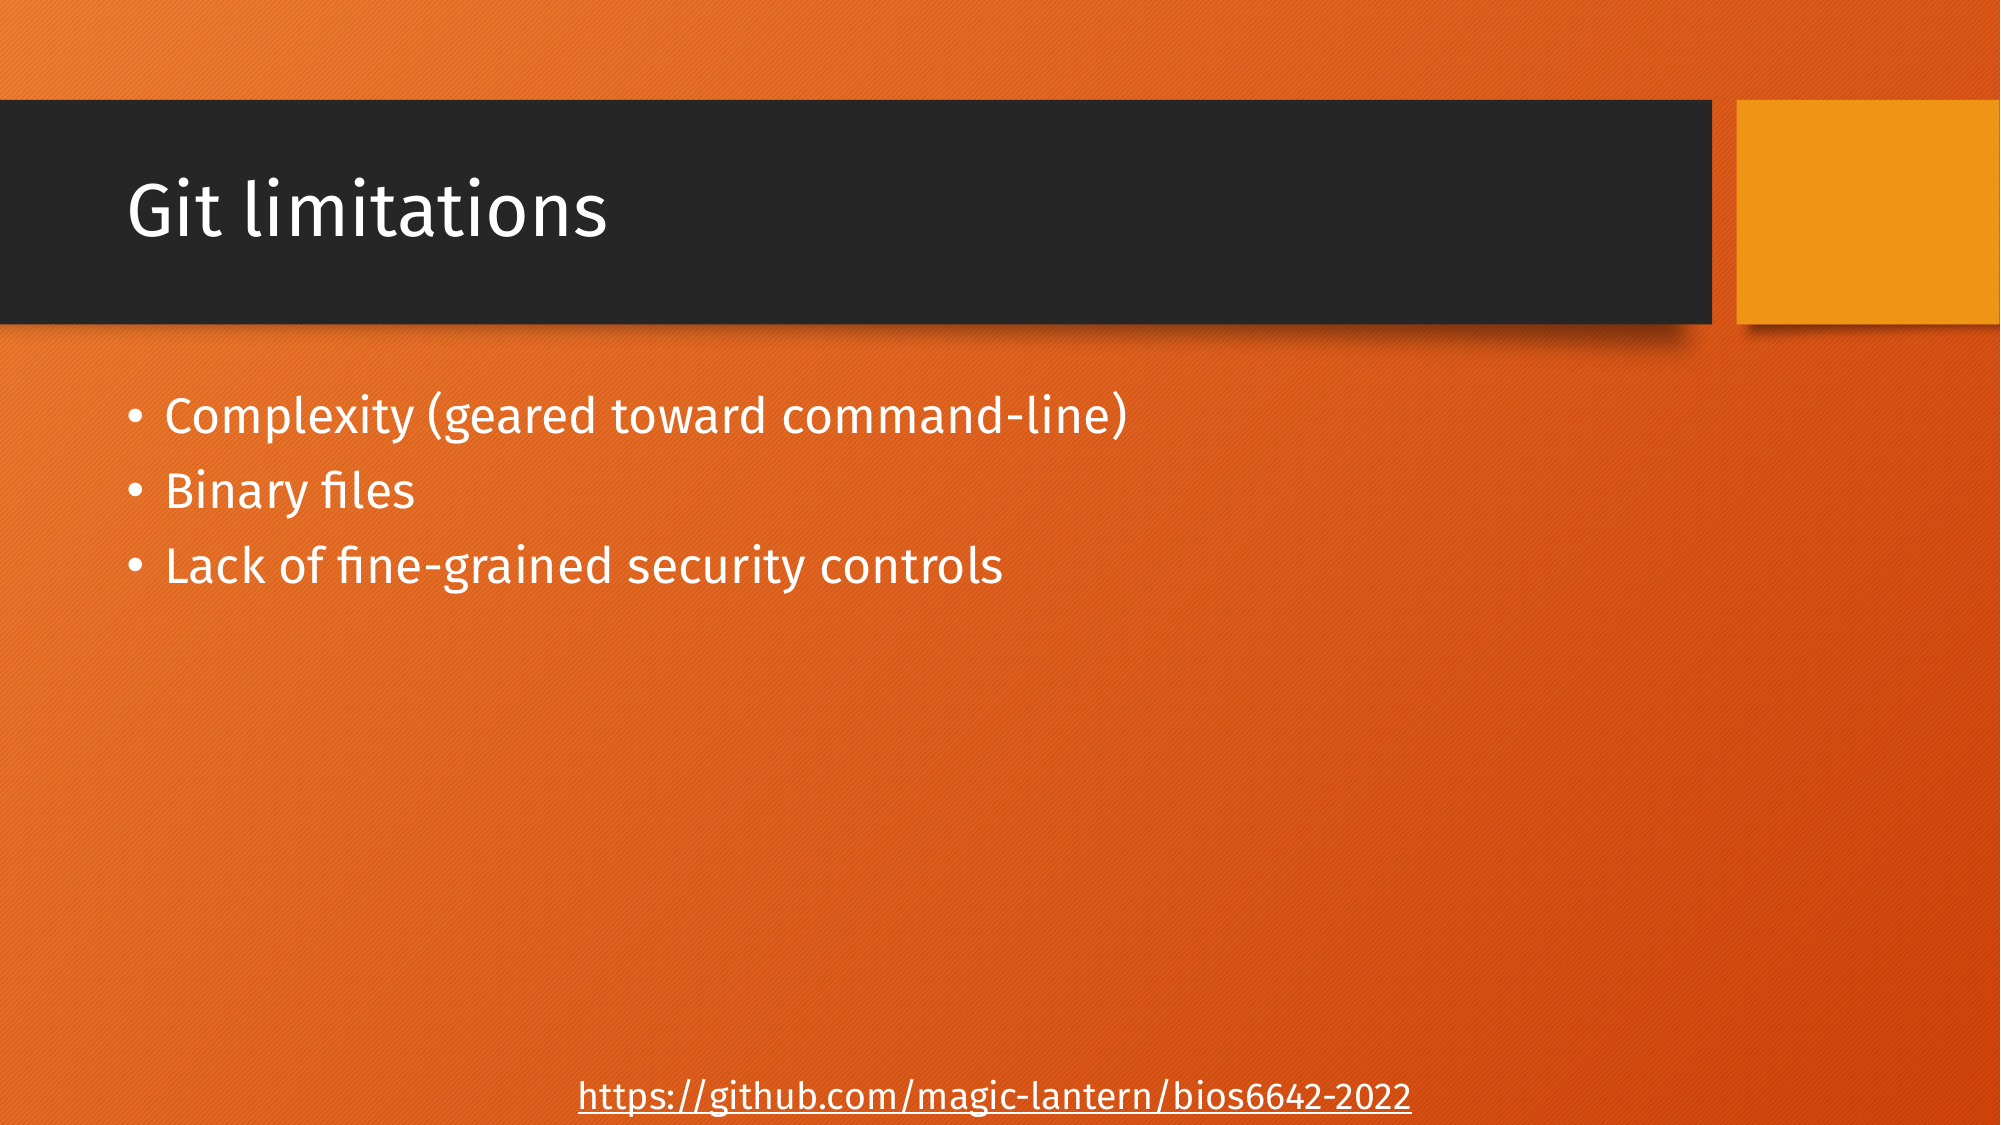

# Git limitations
Complexity (geared toward command-line)
Binary files
Lack of fine-grained security controls
https://github.com/magic-lantern/bios6642-2022